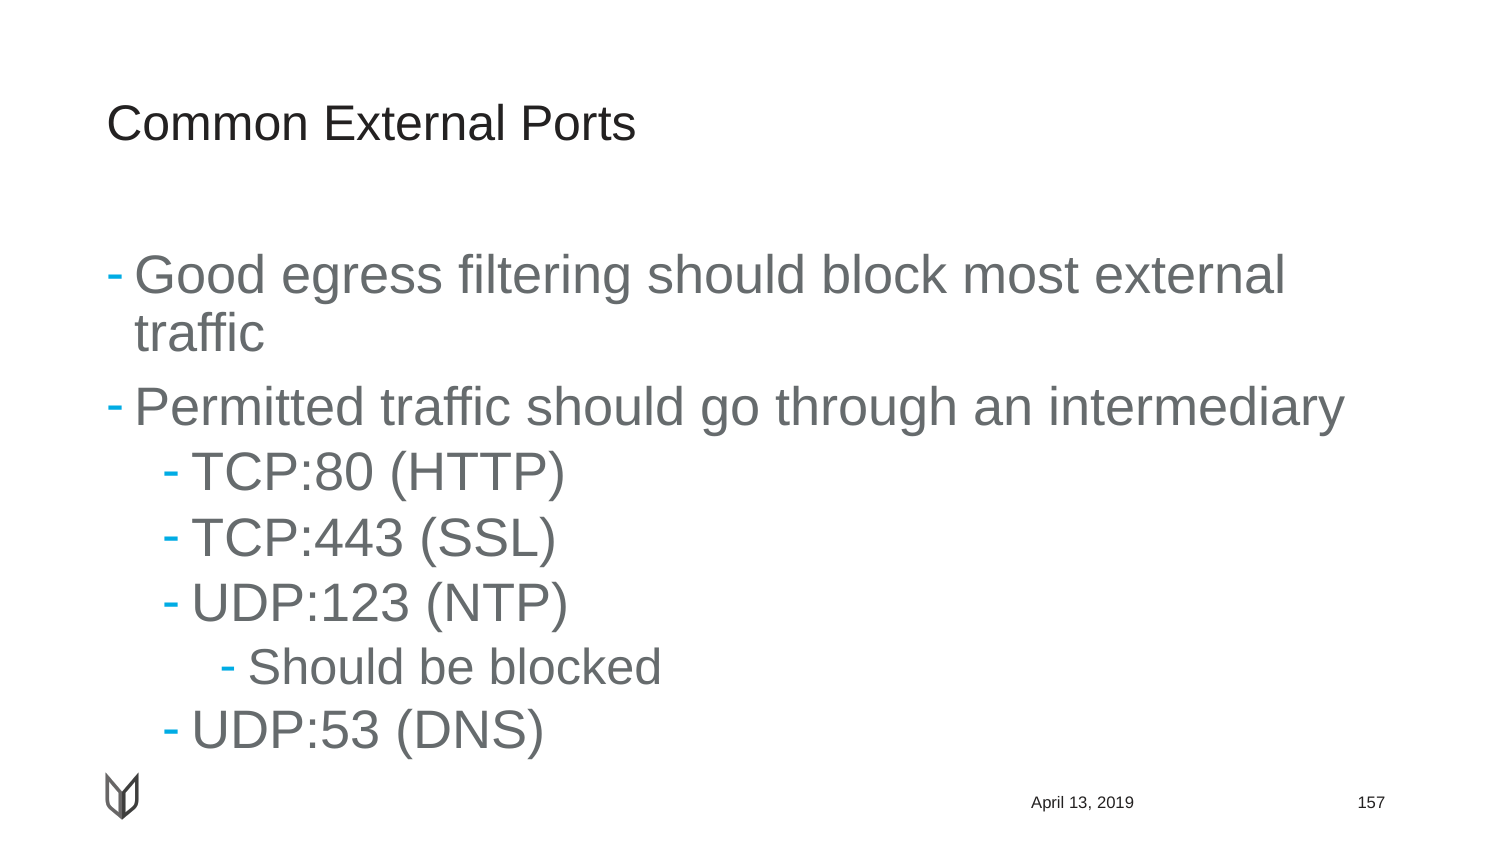

# Common External Ports
Good egress filtering should block most external traffic
Permitted traffic should go through an intermediary
TCP:80 (HTTP)
TCP:443 (SSL)
UDP:123 (NTP)
Should be blocked
UDP:53 (DNS)

April 13, 2019
157